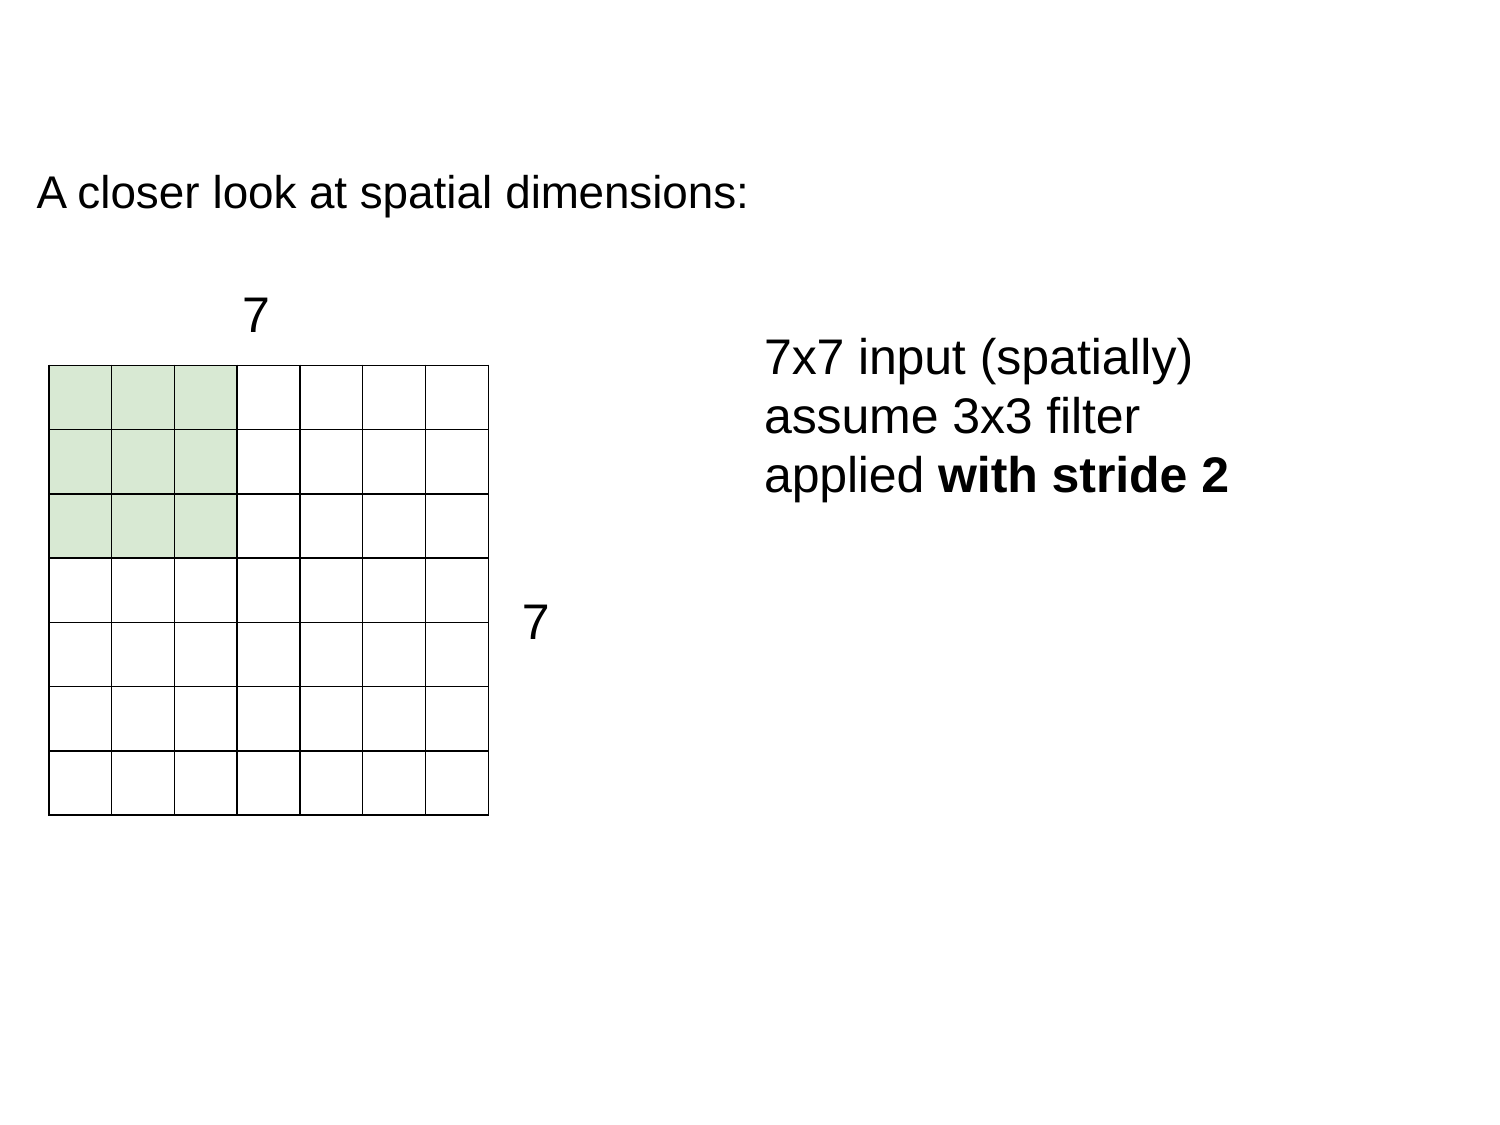

# A closer look at spatial dimensions:
7
7x7 input (spatially)  assume 3x3 filter  applied with stride 2
|  |  |  |  |  |  |  |
| --- | --- | --- | --- | --- | --- | --- |
|  |  |  |  |  |  |  |
|  |  |  |  |  |  |  |
|  |  |  |  |  |  |  |
|  |  |  |  |  |  |  |
|  |  |  |  |  |  |  |
|  |  |  |  |  |  |  |
7
Fei-Fei Li & Justin Johnson & Serena Yeung	Lecture 5 -	April 17, 2018
Lecture 5 - 35
April 17, 2018
Fei-Fei Li & Justin Johnson & Serena Yeung